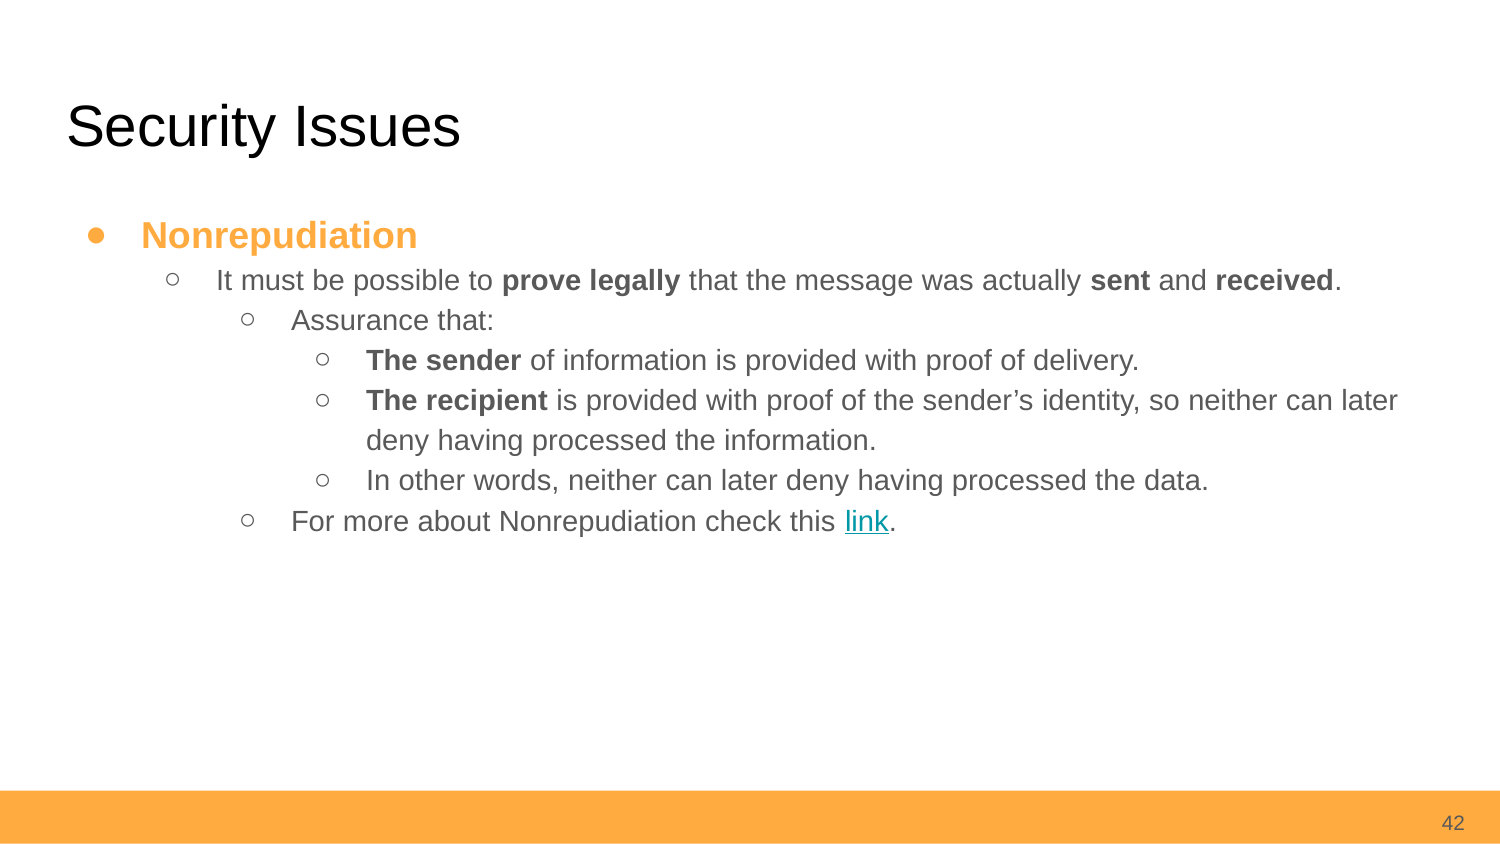

# Security Issues
Nonrepudiation
It must be possible to prove legally that the message was actually sent and received.
Assurance that:
The sender of information is provided with proof of delivery.
The recipient is provided with proof of the sender’s identity, so neither can later deny having processed the information.
In other words, neither can later deny having processed the data.
For more about Nonrepudiation check this link.
42